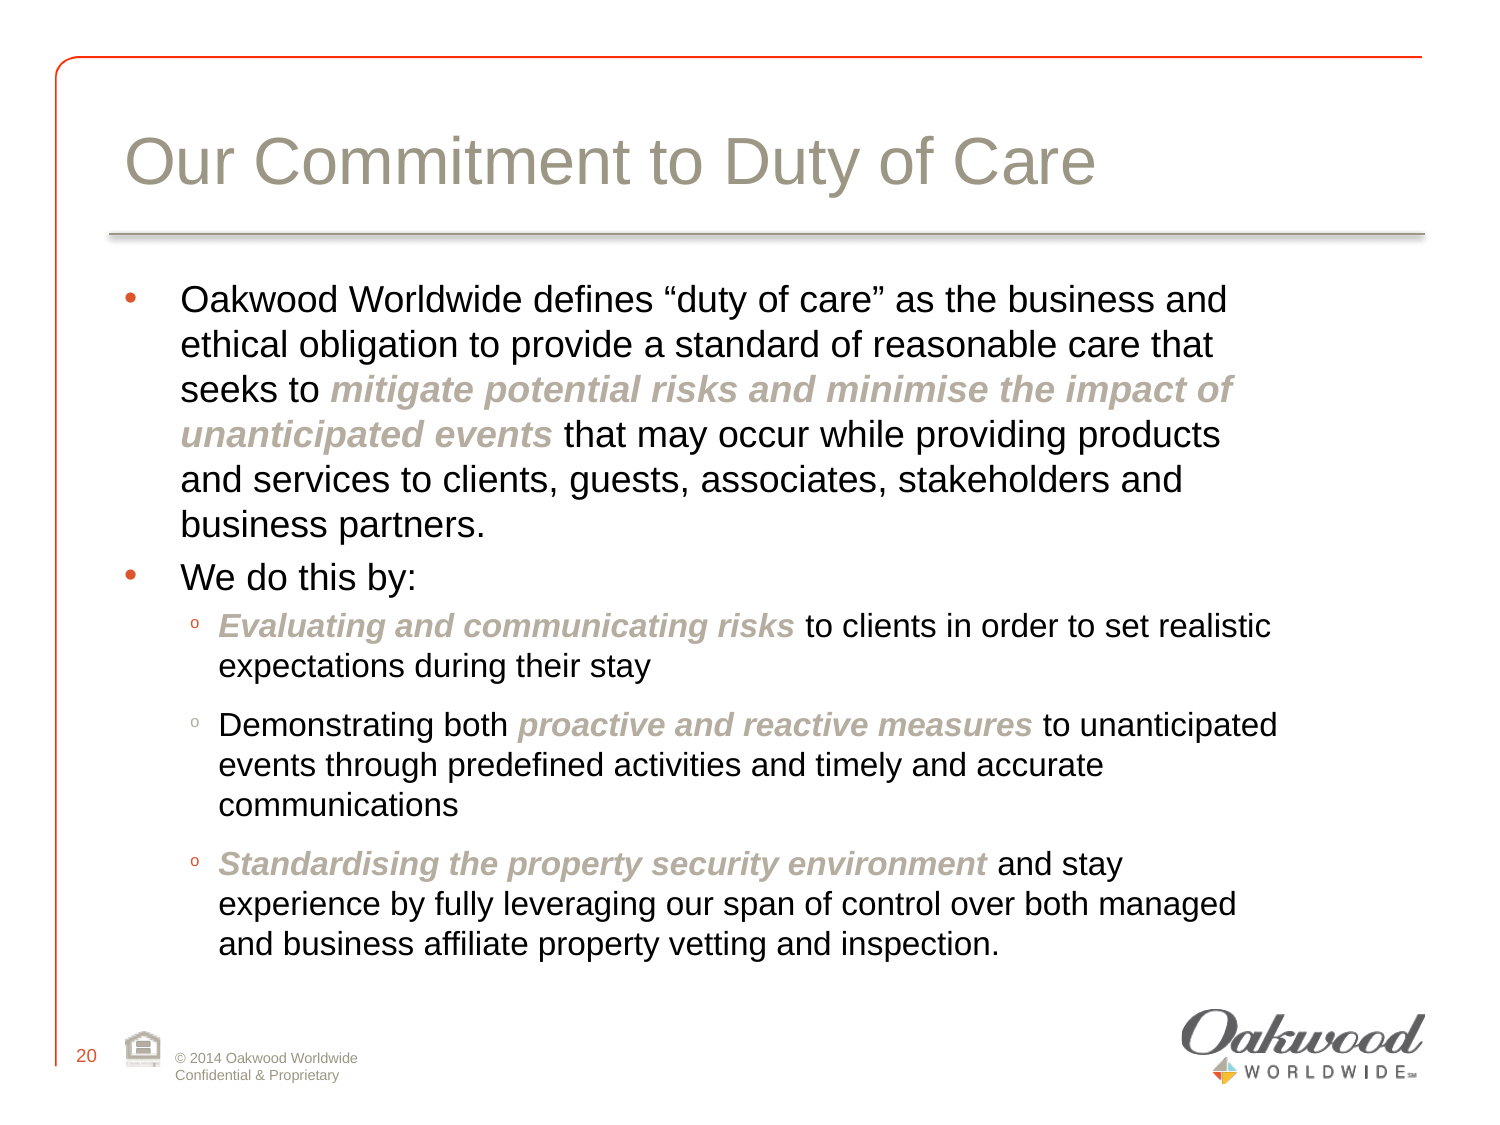

# Our Commitment to Duty of Care
Oakwood Worldwide defines “duty of care” as the business and ethical obligation to provide a standard of reasonable care that seeks to mitigate potential risks and minimise the impact of unanticipated events that may occur while providing products and services to clients, guests, associates, stakeholders and business partners.
We do this by:
Evaluating and communicating risks to clients in order to set realistic expectations during their stay
Demonstrating both proactive and reactive measures to unanticipated events through predefined activities and timely and accurate communications
Standardising the property security environment and stay experience by fully leveraging our span of control over both managed and business affiliate property vetting and inspection.

20
© 2014 Oakwood Worldwide
Confidential & Proprietary